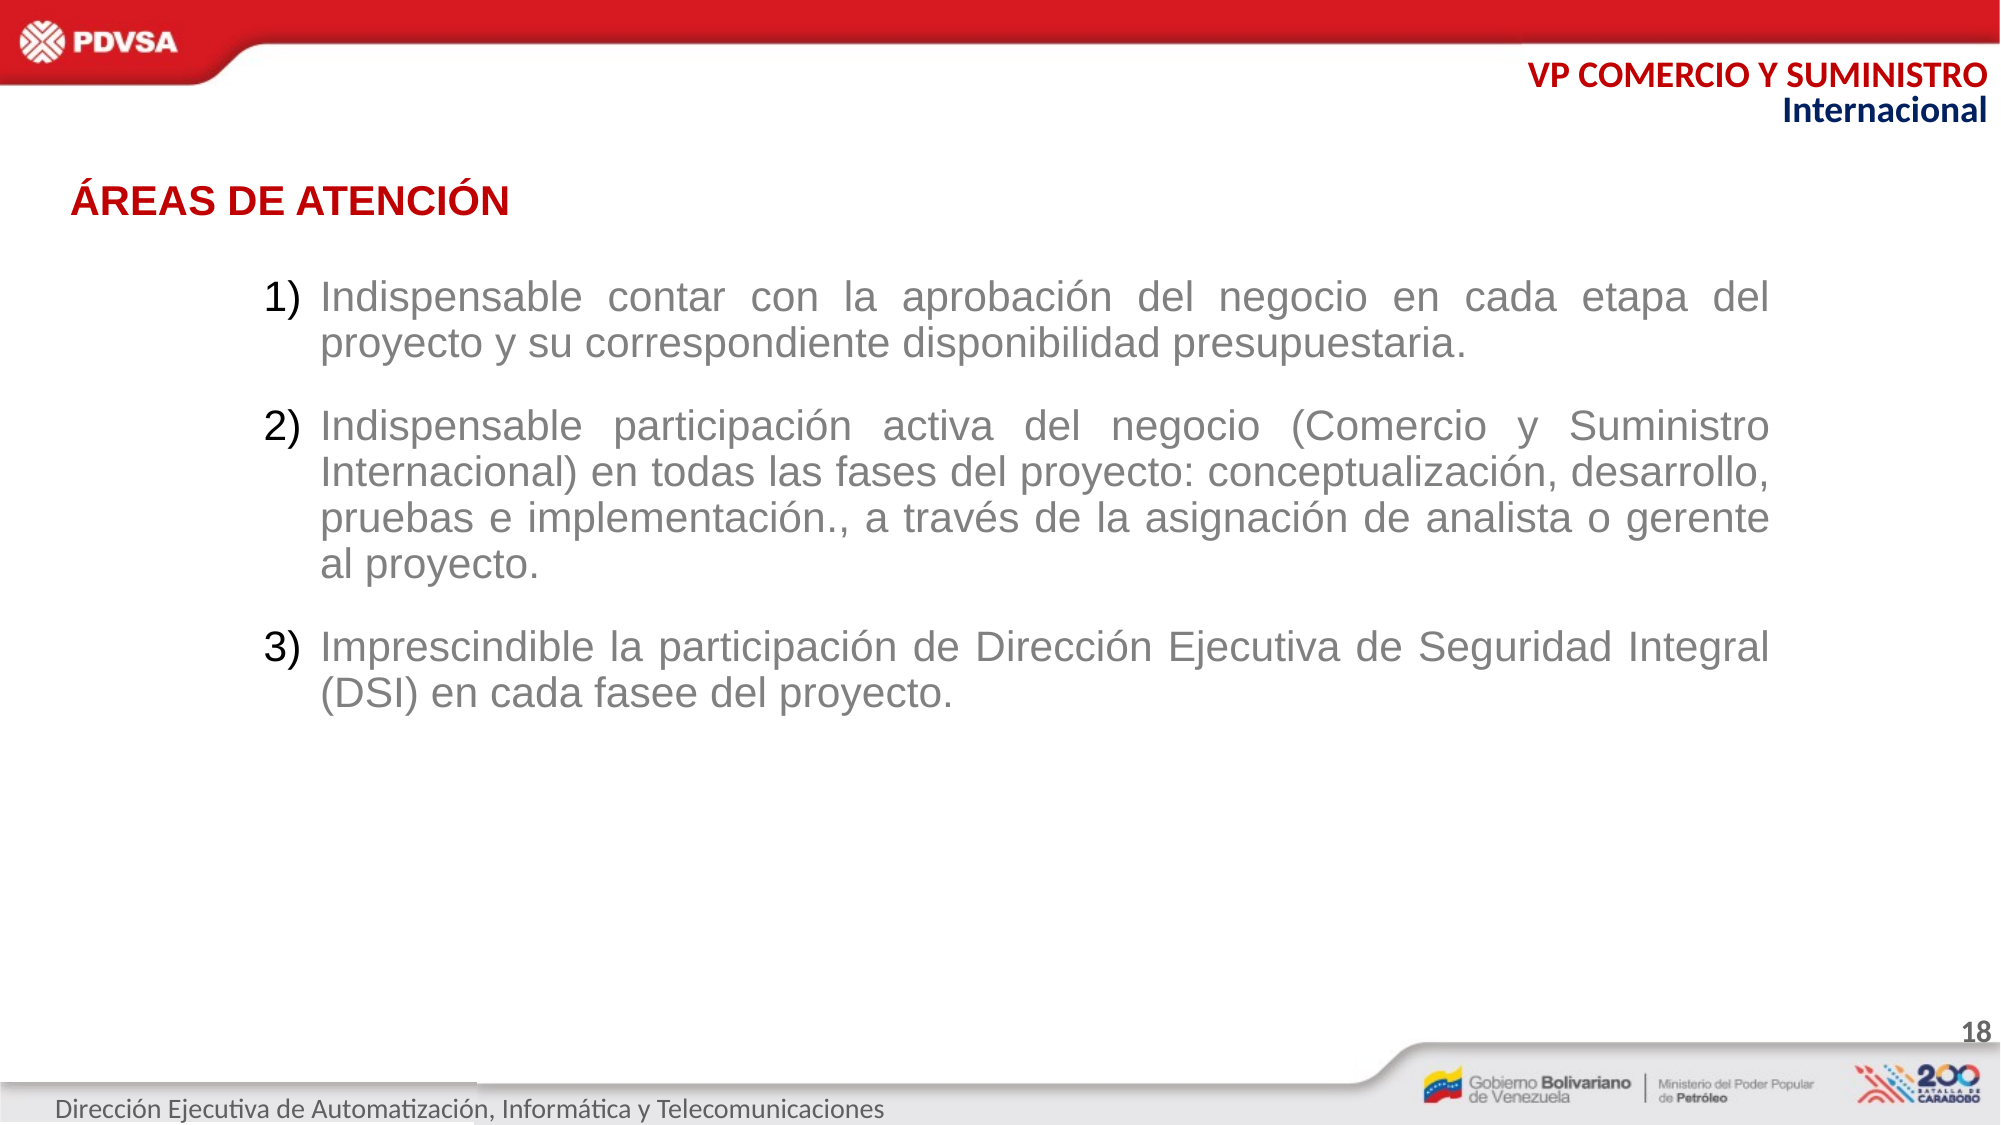

VP COMERCIO Y SUMINISTRO Internacional
ÁREAS DE ATENCIÓN
Indispensable contar con la aprobación del negocio en cada etapa del proyecto y su correspondiente disponibilidad presupuestaria.
Indispensable participación activa del negocio (Comercio y Suministro Internacional) en todas las fases del proyecto: conceptualización, desarrollo, pruebas e implementación., a través de la asignación de analista o gerente al proyecto.
Imprescindible la participación de Dirección Ejecutiva de Seguridad Integral (DSI) en cada fasee del proyecto.